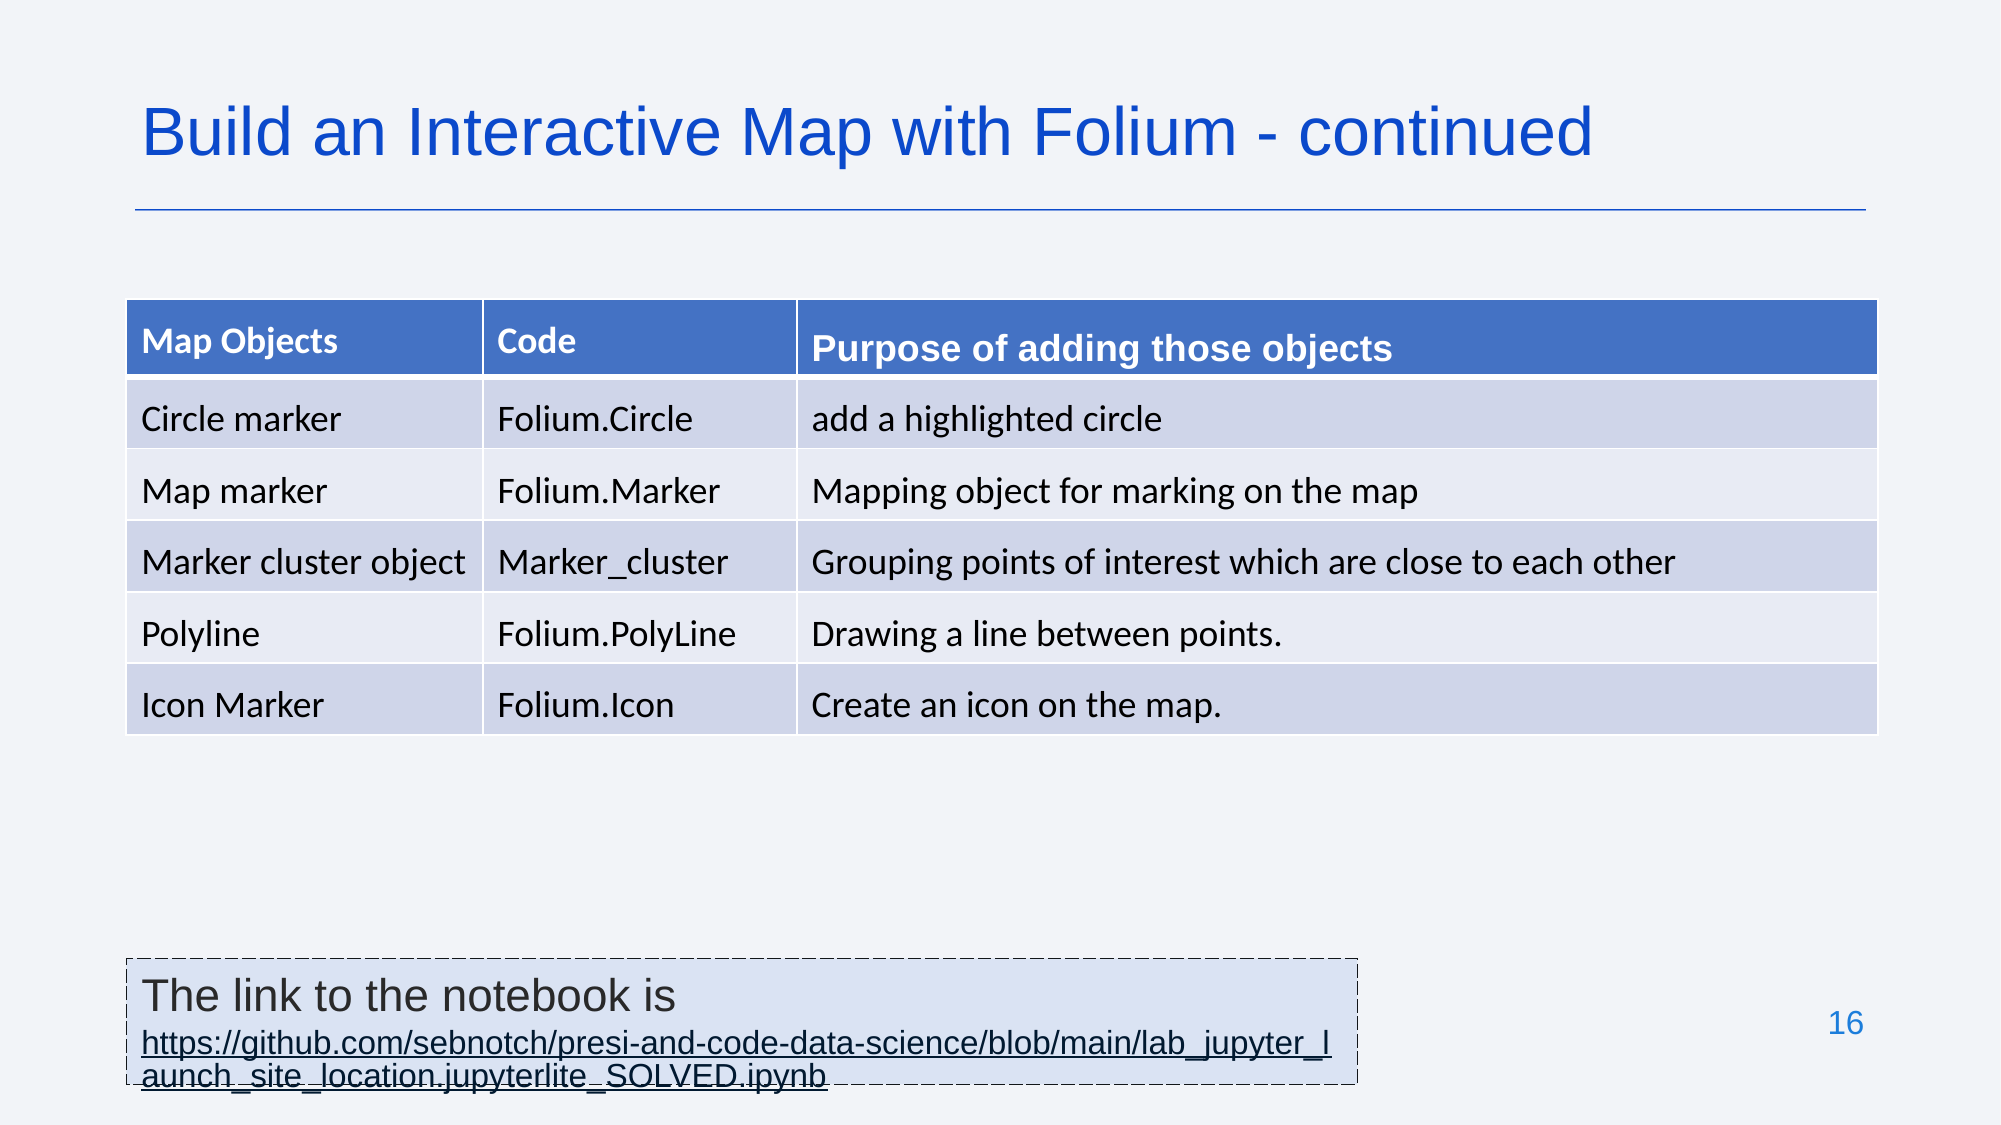

Build an Interactive Map with Folium - continued
| Map Objects | Code | Purpose of adding those objects |
| --- | --- | --- |
| Circle marker | Folium.Circle | add a highlighted circle |
| Map marker | Folium.Marker | Mapping object for marking on the map |
| Marker cluster object | Marker\_cluster | Grouping points of interest which are close to each other |
| Polyline | Folium.PolyLine | Drawing a line between points. |
| Icon Marker | Folium.Icon | Create an icon on the map. |
The link to the notebook is https://github.com/sebnotch/presi-and-code-data-science/blob/main/lab_jupyter_launch_site_location.jupyterlite_SOLVED.ipynb

16